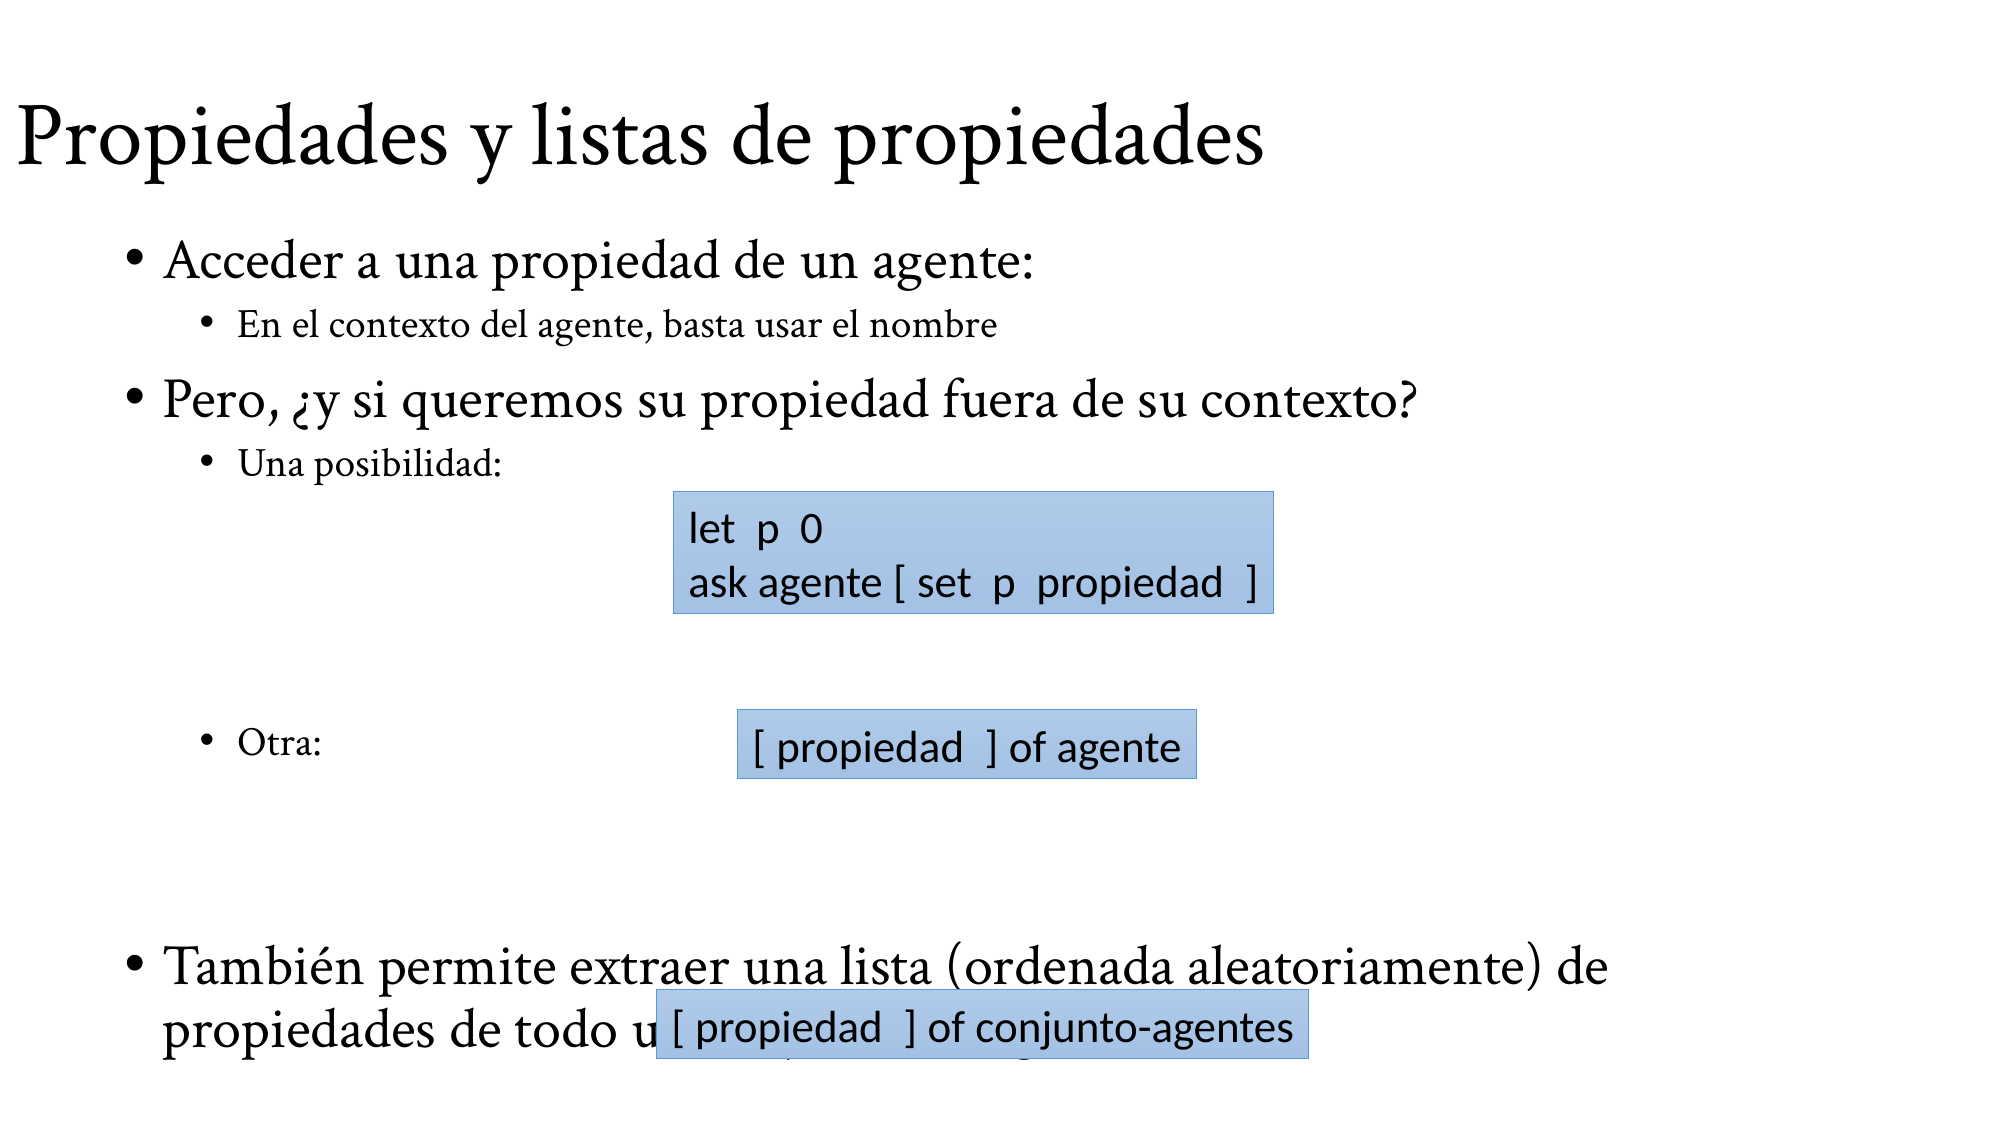

# Propiedades y listas de propiedades
Acceder a una propiedad de un agente:
En el contexto del agente, basta usar el nombre
Pero, ¿y si queremos su propiedad fuera de su contexto?
Una posibilidad:

Otra:

También permite extraer una lista (ordenada aleatoriamente) de propiedades de todo un conjunto de agentes:
let  p  0
ask agente [ set  p  propiedad  ]
[ propiedad  ] of agente
[ propiedad  ] of conjunto-agentes